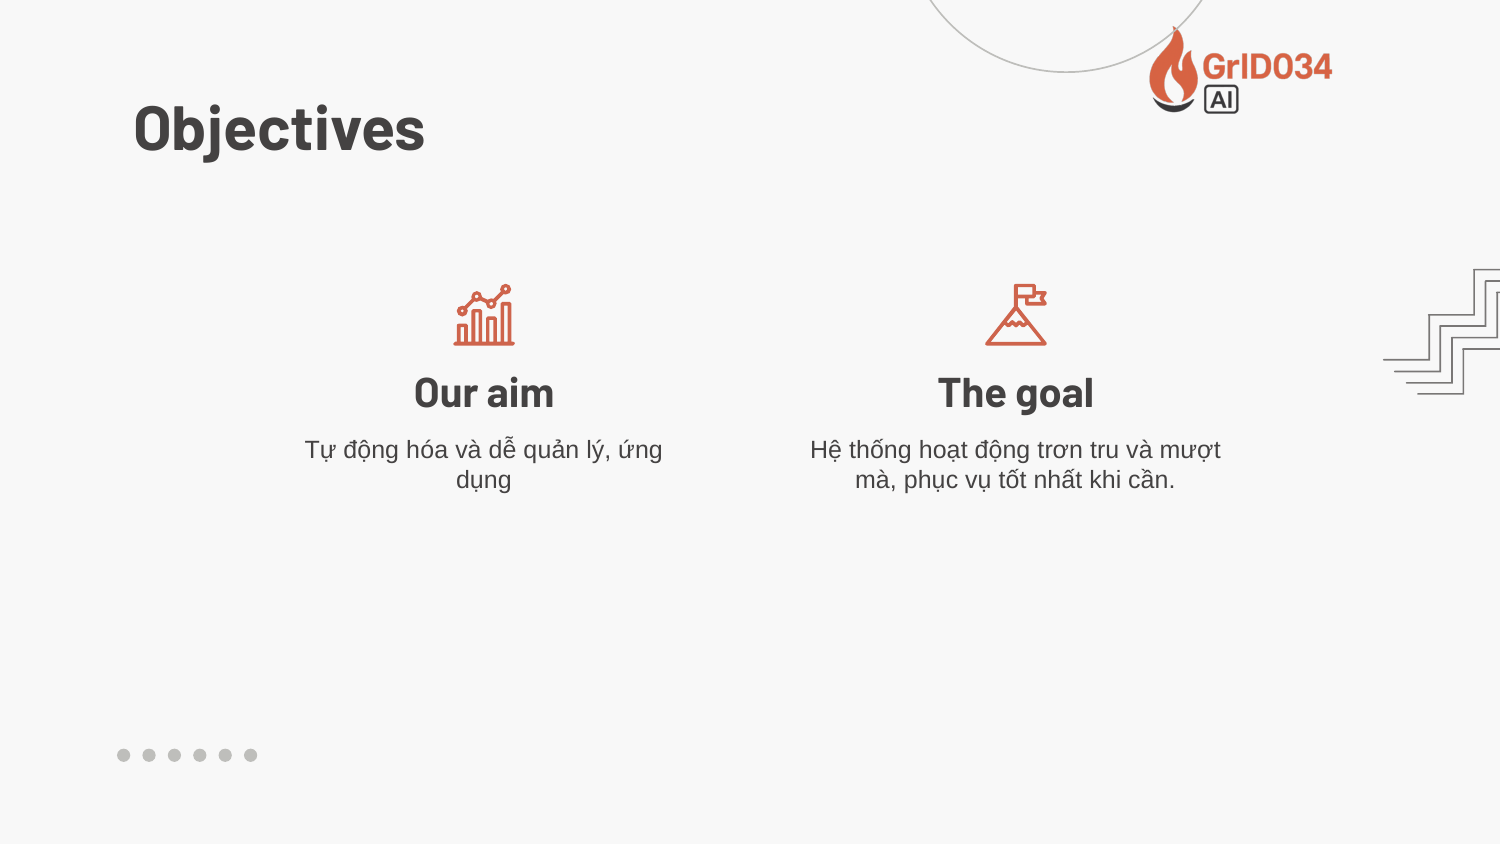

# Objectives

Our aim
The goal
Tự động hóa và dễ quản lý, ứng dụng
Hệ thống hoạt động trơn tru và mượt mà, phục vụ tốt nhất khi cần.